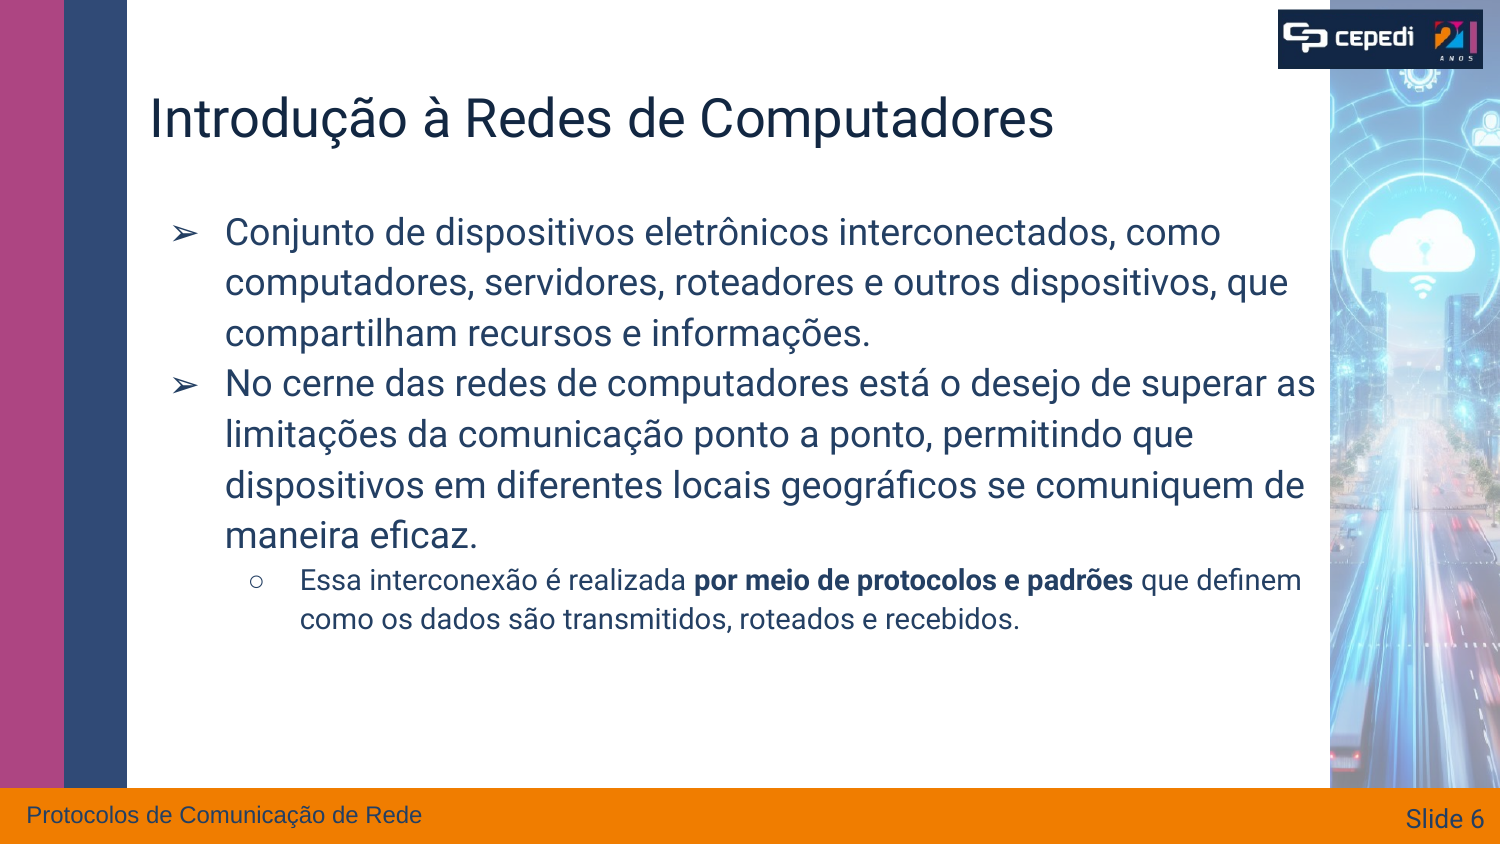

# Introdução à Redes de Computadores
Conjunto de dispositivos eletrônicos interconectados, como computadores, servidores, roteadores e outros dispositivos, que compartilham recursos e informações.
No cerne das redes de computadores está o desejo de superar as limitações da comunicação ponto a ponto, permitindo que dispositivos em diferentes locais geográficos se comuniquem de maneira eficaz.
Essa interconexão é realizada por meio de protocolos e padrões que definem como os dados são transmitidos, roteados e recebidos.

Protocolos de Comunicação de Rede
Slide 6